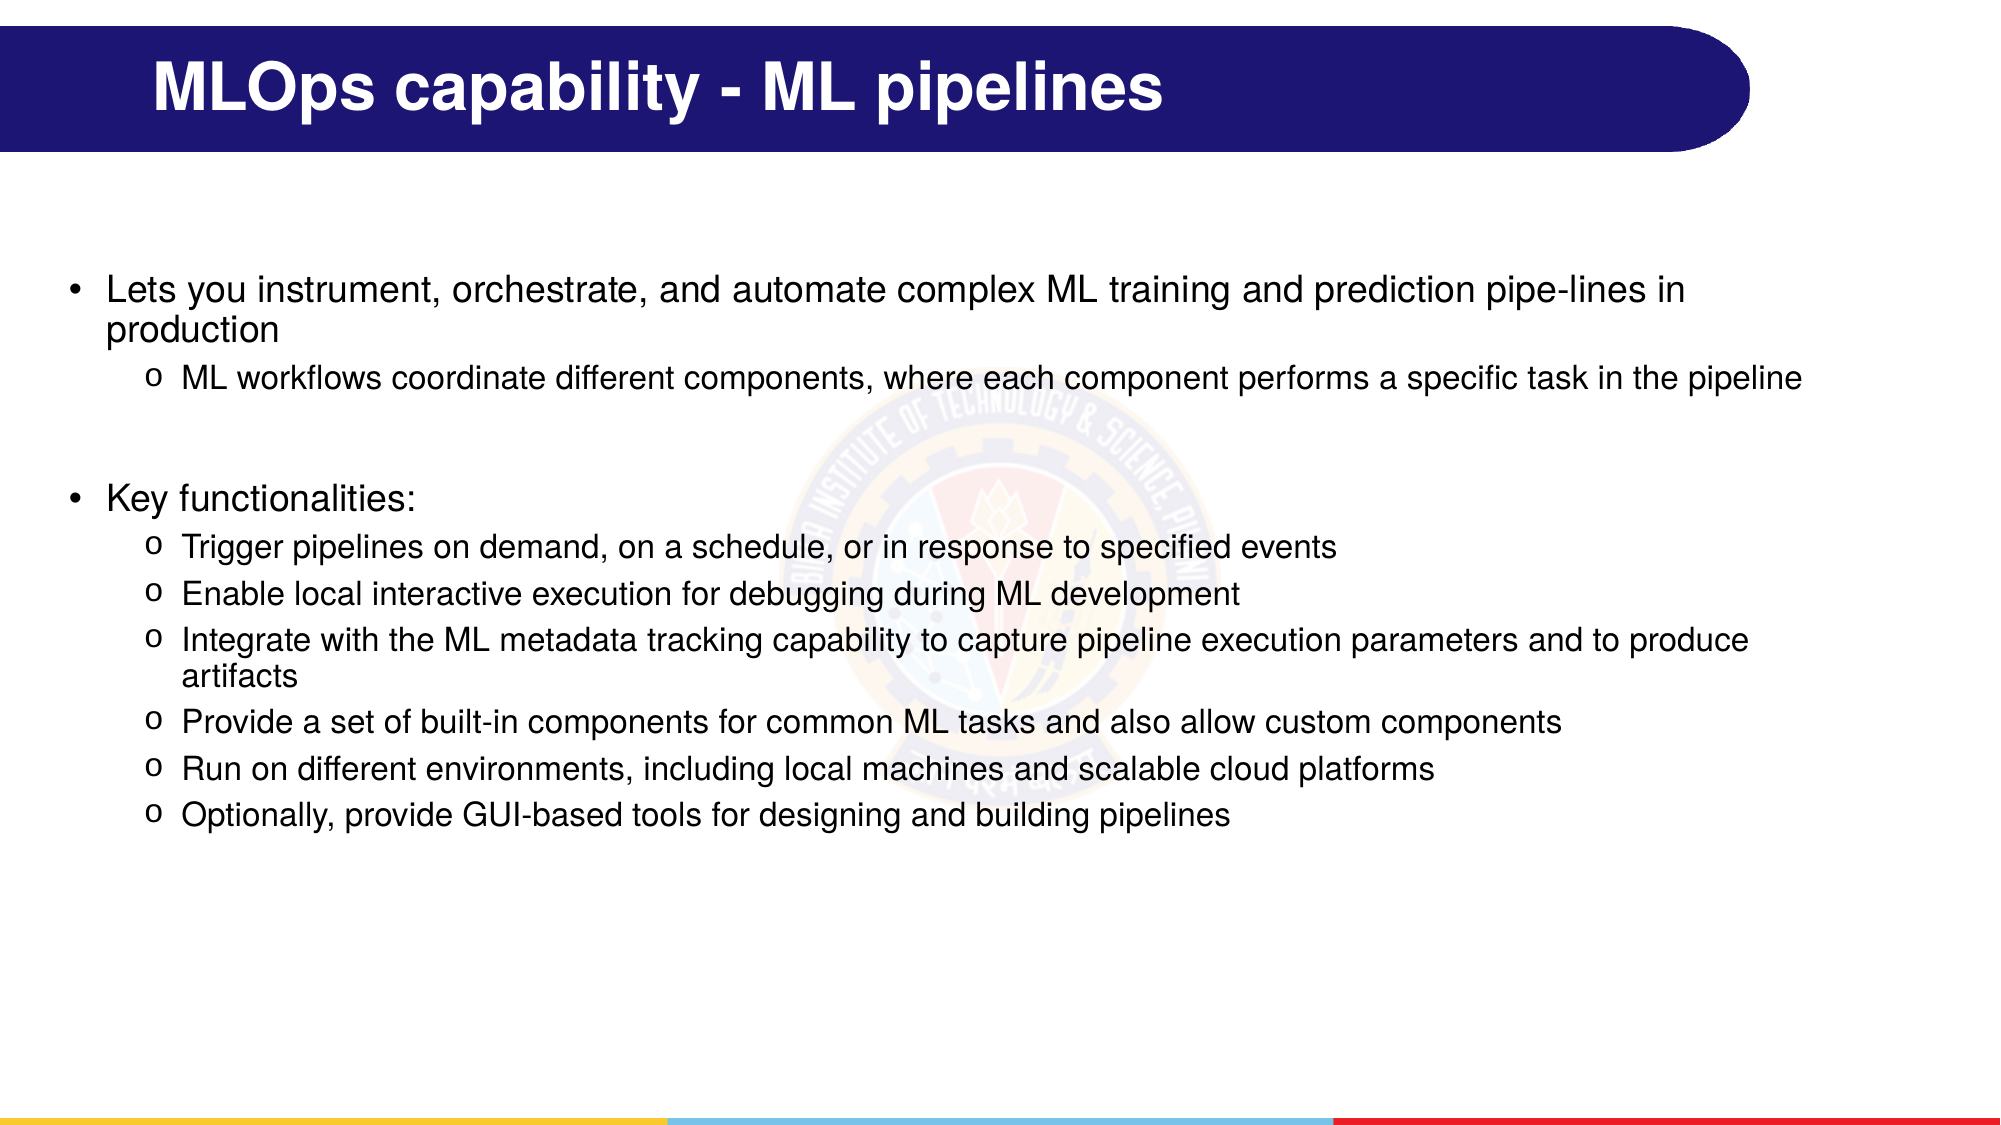

# MLOps capability - ML pipelines

Lets you instrument, orchestrate, and automate complex ML training and prediction pipe-lines in production
ML workflows coordinate different components, where each component performs a specific task in the pipeline

Key functionalities:
Trigger pipelines on demand, on a schedule, or in response to specified events
Enable local interactive execution for debugging during ML development
Integrate with the ML metadata tracking capability to capture pipeline execution parameters and to produce artifacts
Provide a set of built-in components for common ML tasks and also allow custom components
Run on different environments, including local machines and scalable cloud platforms
Optionally, provide GUI-based tools for designing and building pipelines